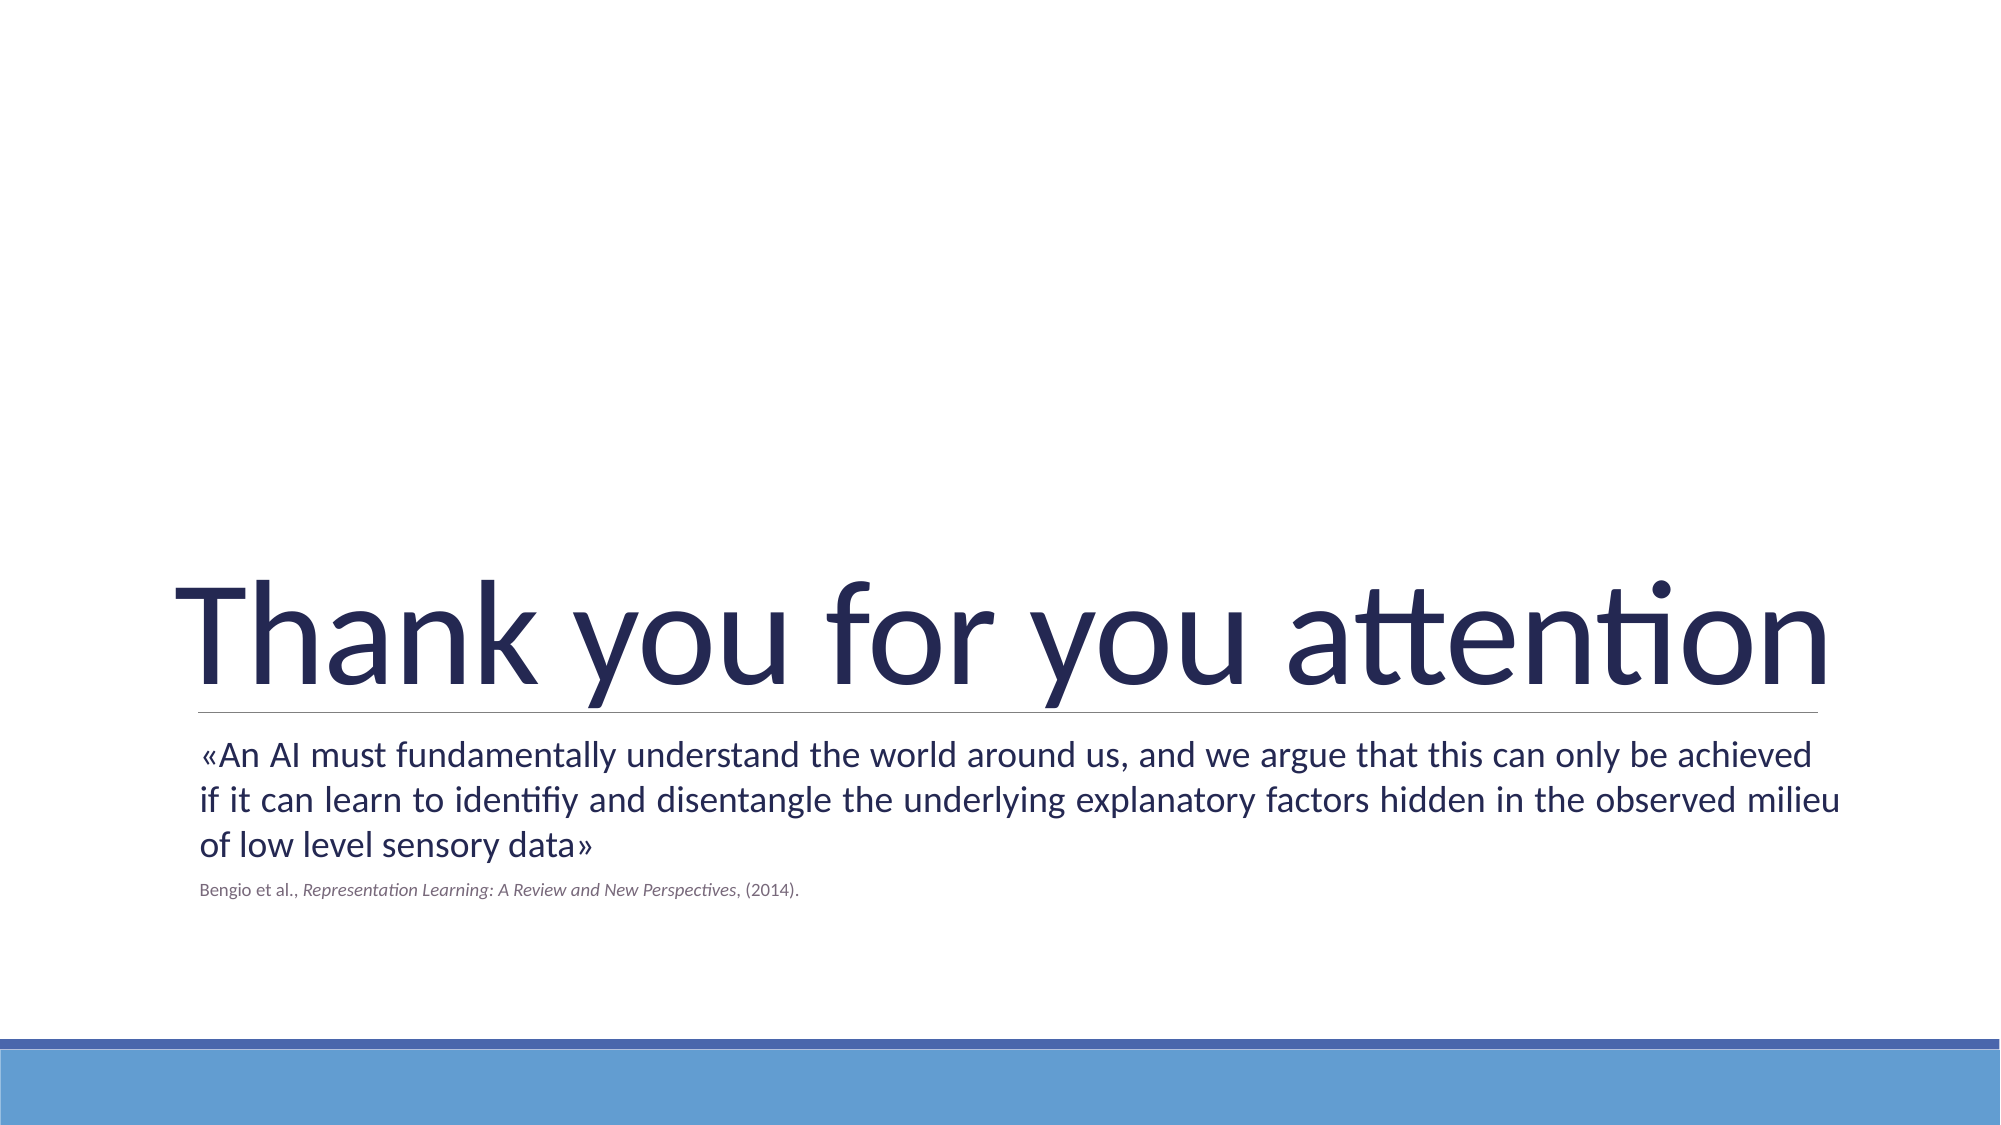

# Thank you for you attention
«An AI must fundamentally understand the world around us, and we argue that this can only be achieved    if it can learn to identifiy and disentangle the underlying explanatory factors hidden in the observed milieu of low level sensory data»
Bengio et al., Representation Learning: A Review and New Perspectives, (2014).